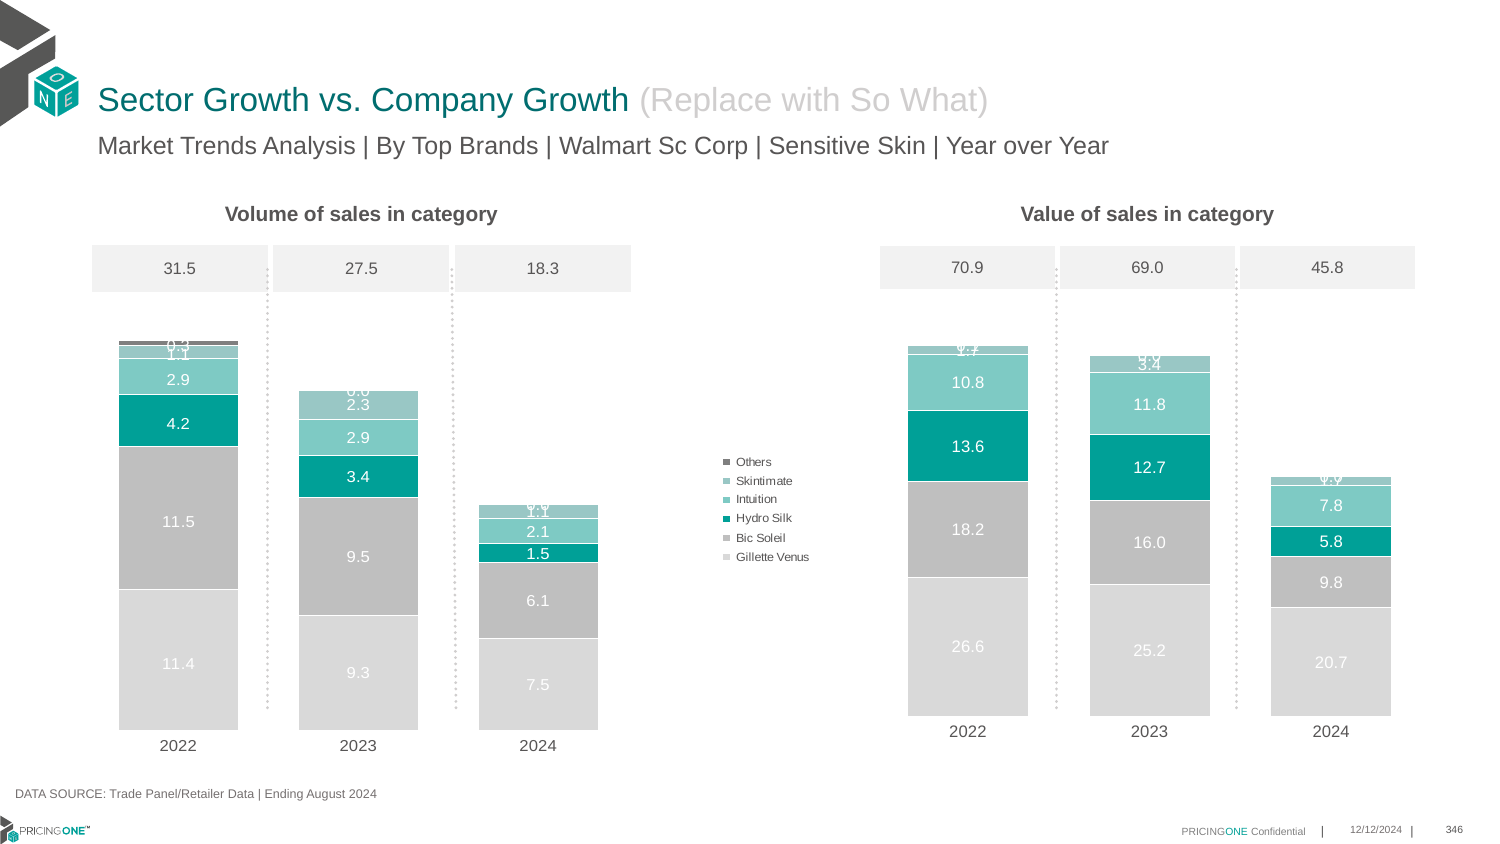

# Sector Growth vs. Company Growth (Replace with So What)
Market Trends Analysis | By Top Brands | Walmart Sc Corp | Sensitive Skin | Year over Year
| Value of sales in category |  |  |
| --- | --- | --- |
| 70.9 | 69.0 | 45.8 |
| Volume of sales in category |  |  |
| --- | --- | --- |
| 31.5 | 27.5 | 18.3 |

### Chart

| Category | Gillette Venus | Bic Soleil | Hydro Silk | Intuition | Skintimate | Others |
|---|---|---|---|---|---|---|
| 2022 | 26.550533 | 18.204277 | 13.558333 | 10.832662 | 1.708204 | 0.093115 |
| 2023 | 25.170693 | 15.950459 | 12.68657 | 11.766765 | 3.407546 | 0.000743 |
| 2024 | 20.683171 | 9.783646 | 5.833099 | 7.845583 | 1.691426 | 0.000226 |

### Chart

| Category | Gillette Venus | Bic Soleil | Hydro Silk | Intuition | Skintimate | Others |
|---|---|---|---|---|---|---|
| 2022 | 11.379307 | 11.540445 | 4.214679 | 2.881061 | 1.103109 | 0.337859 |
| 2023 | 9.322469 | 9.500561 | 3.385357 | 2.933697 | 2.335434 | 0.001452 |
| 2024 | 7.479636 | 6.07434 | 1.535149 | 2.056383 | 1.135756 | 0.000316 |
DATA SOURCE: Trade Panel/Retailer Data | Ending August 2024

12/12/2024
346